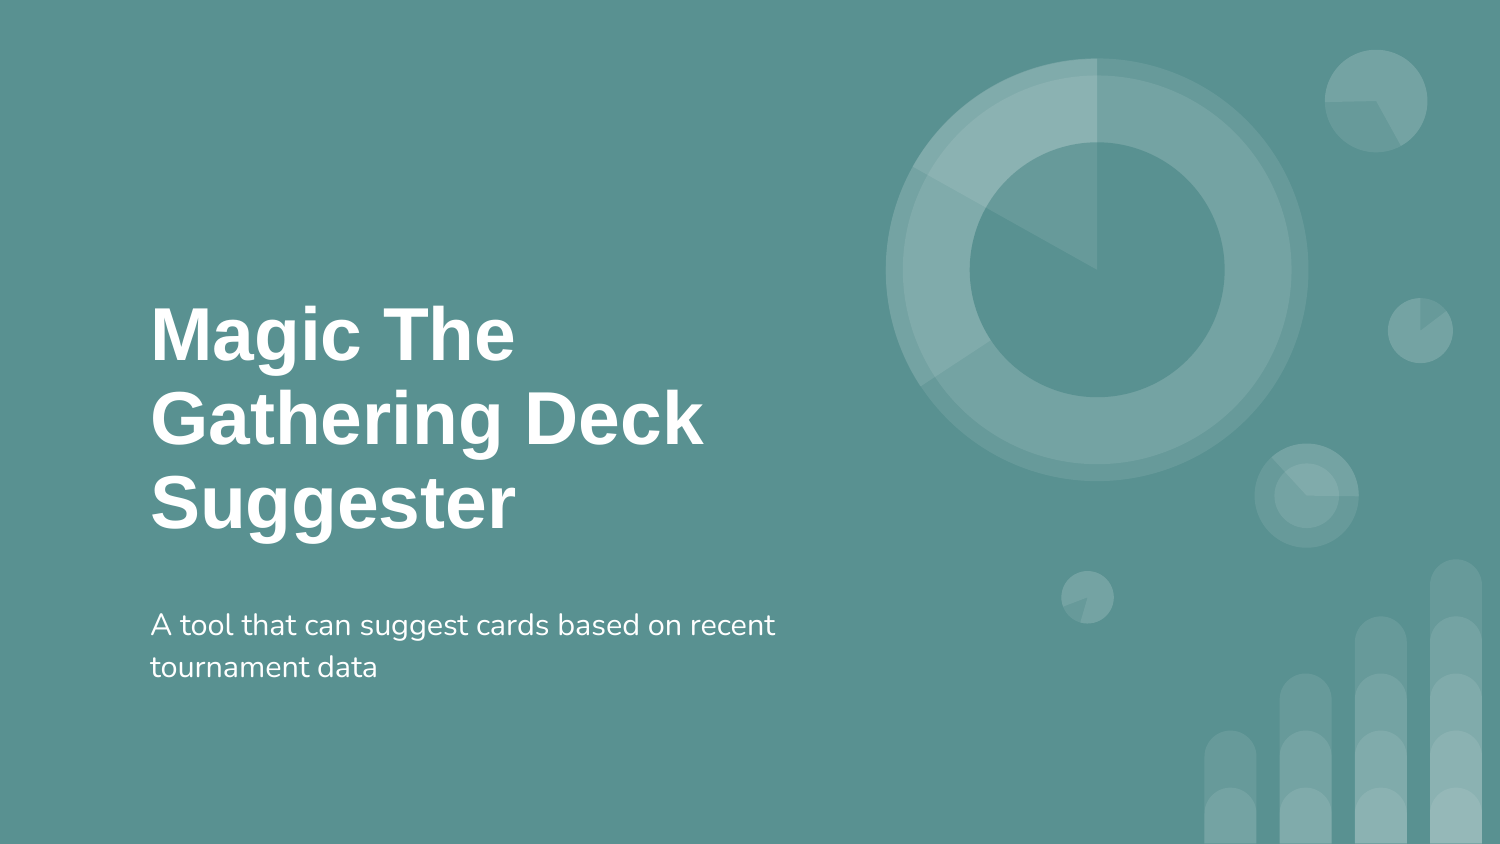

# Magic The Gathering Deck Suggester
A tool that can suggest cards based on recent tournament data